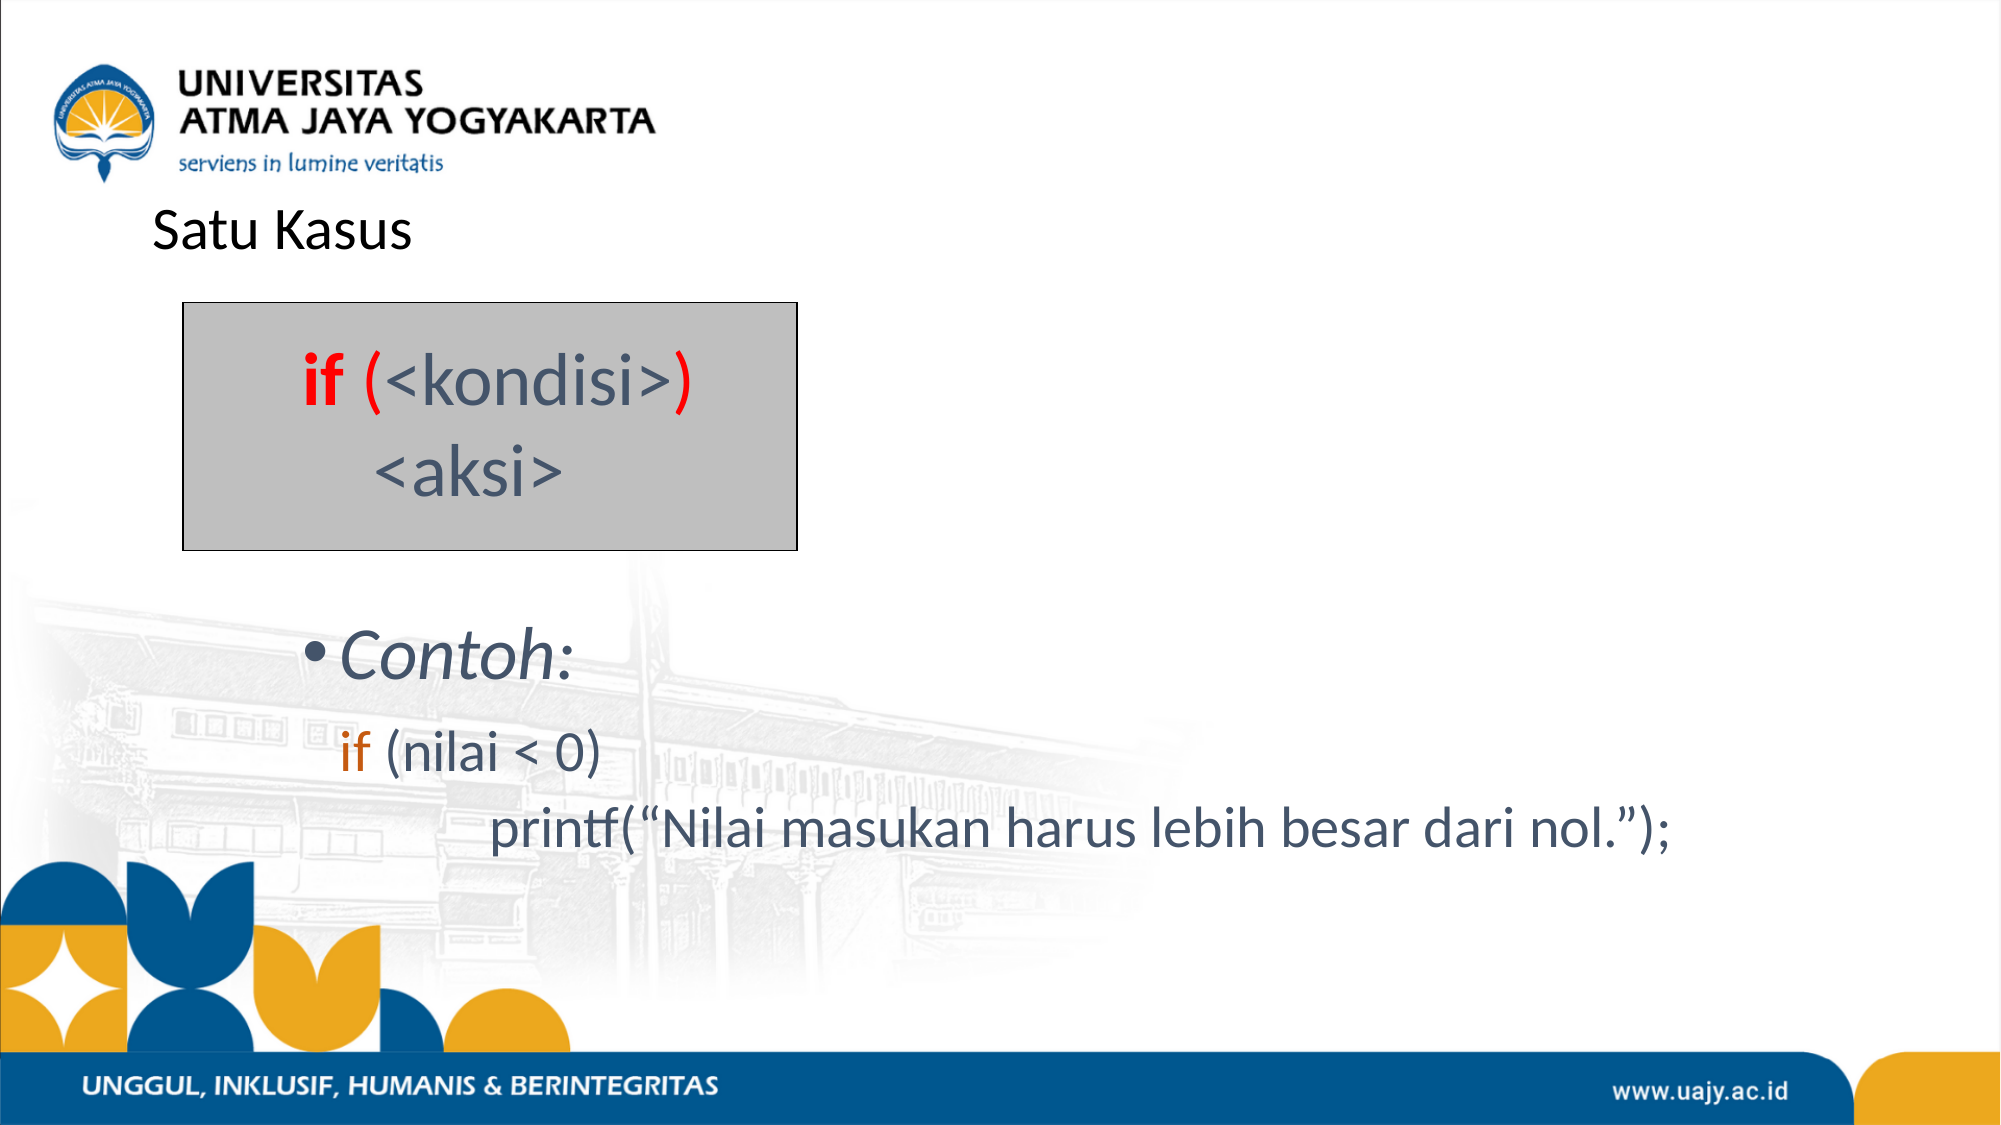

# Satu Kasus

if (<kondisi>)
	  <aksi>

Contoh:
	if (nilai < 0)
		printf(“Nilai masukan harus lebih besar dari nol.”);